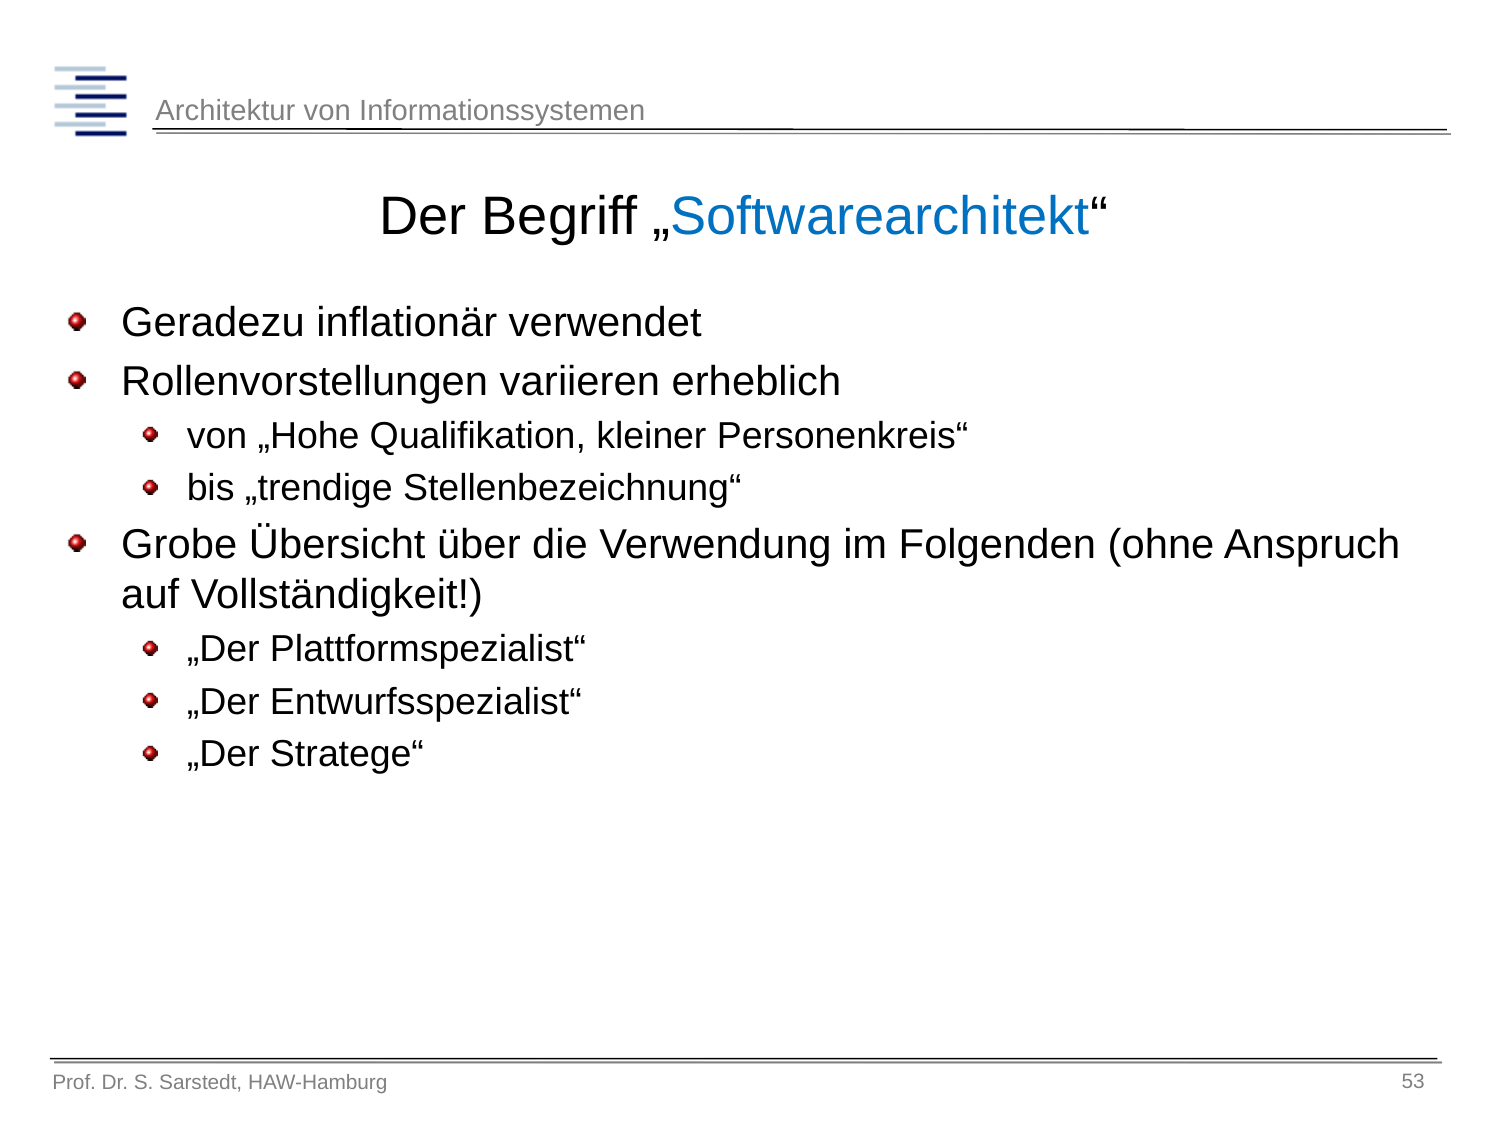

# Der Begriff „Softwarearchitekt“
Geradezu inflationär verwendet
Rollenvorstellungen variieren erheblich
von „Hohe Qualifikation, kleiner Personenkreis“
bis „trendige Stellenbezeichnung“
Grobe Übersicht über die Verwendung im Folgenden (ohne Anspruch auf Vollständigkeit!)
„Der Plattformspezialist“
„Der Entwurfsspezialist“
„Der Stratege“